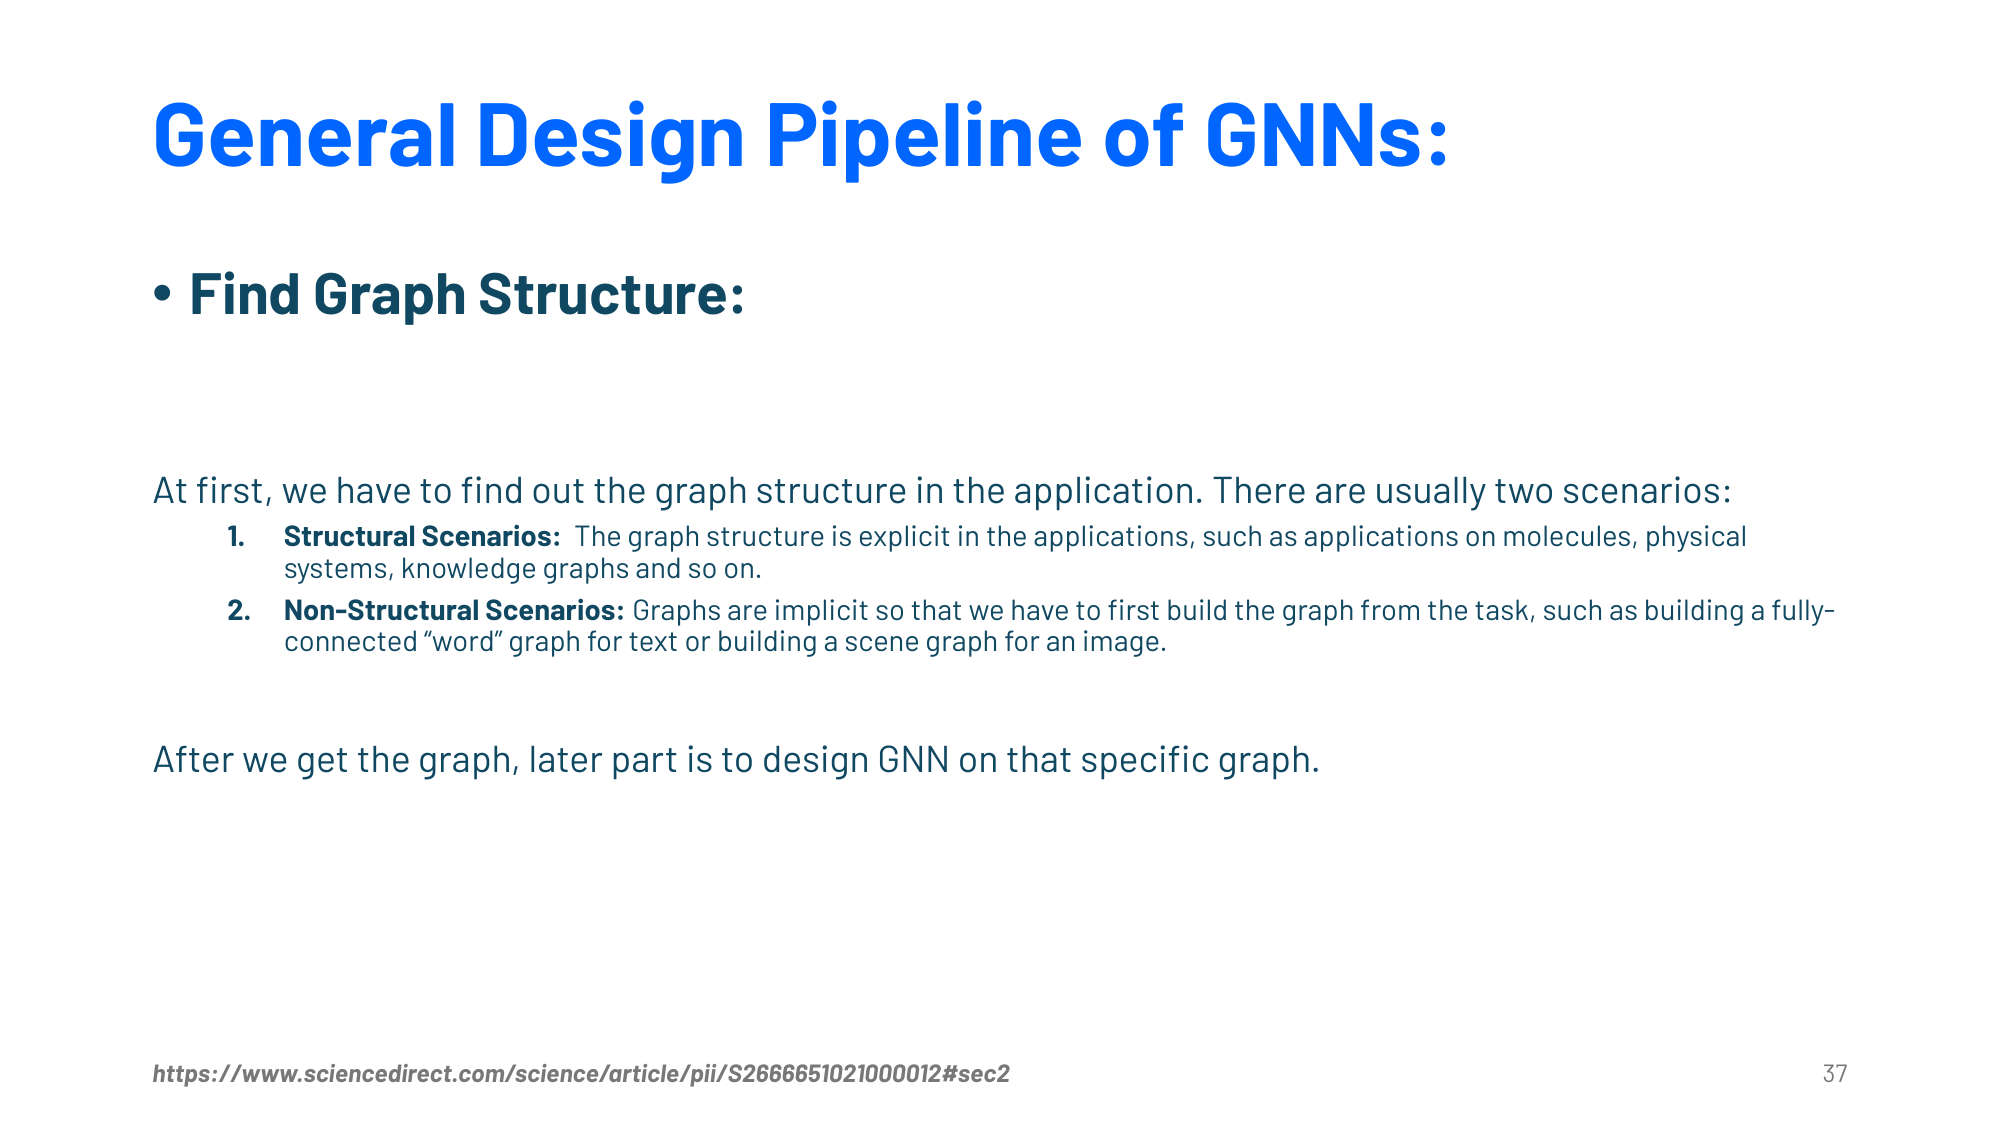

# General Design Pipeline of GNNs:
Find Graph Structure:

At first, we have to find out the graph structure in the application. There are usually two scenarios:
Structural Scenarios:  The graph structure is explicit in the applications, such as applications on molecules, physical systems, knowledge graphs and so on.
Non-Structural Scenarios: Graphs are implicit so that we have to first build the graph from the task, such as building a fully-connected “word” graph for text or building a scene graph for an image.

After we get the graph, later part is to design GNN on that specific graph.
https://www.sciencedirect.com/science/article/pii/S2666651021000012#sec2
37